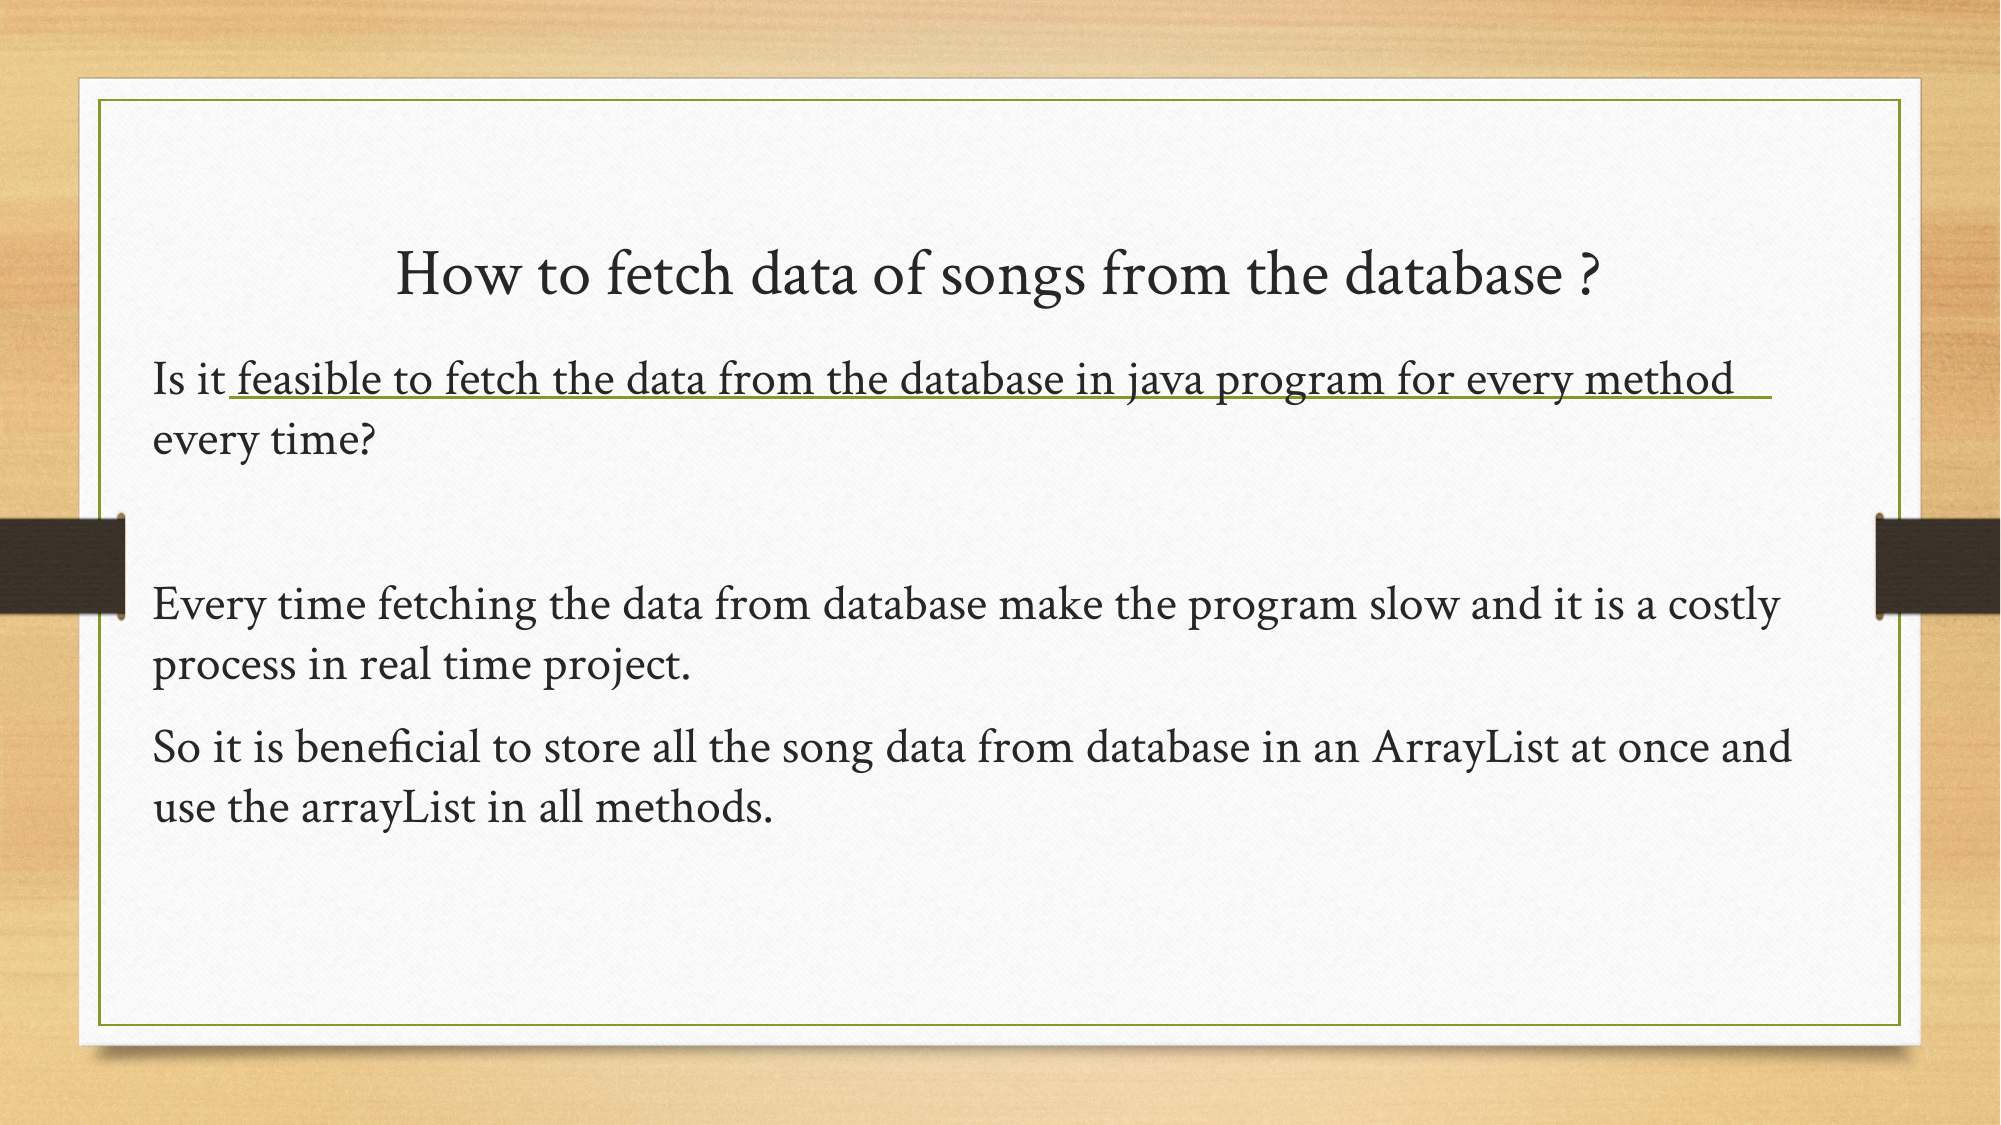

# How to fetch data of songs from the database ?
Is it feasible to fetch the data from the database in java program for every method every time?

Every time fetching the data from database make the program slow and it is a costly process in real time project.
So it is beneficial to store all the song data from database in an ArrayList at once and use the arrayList in all methods.